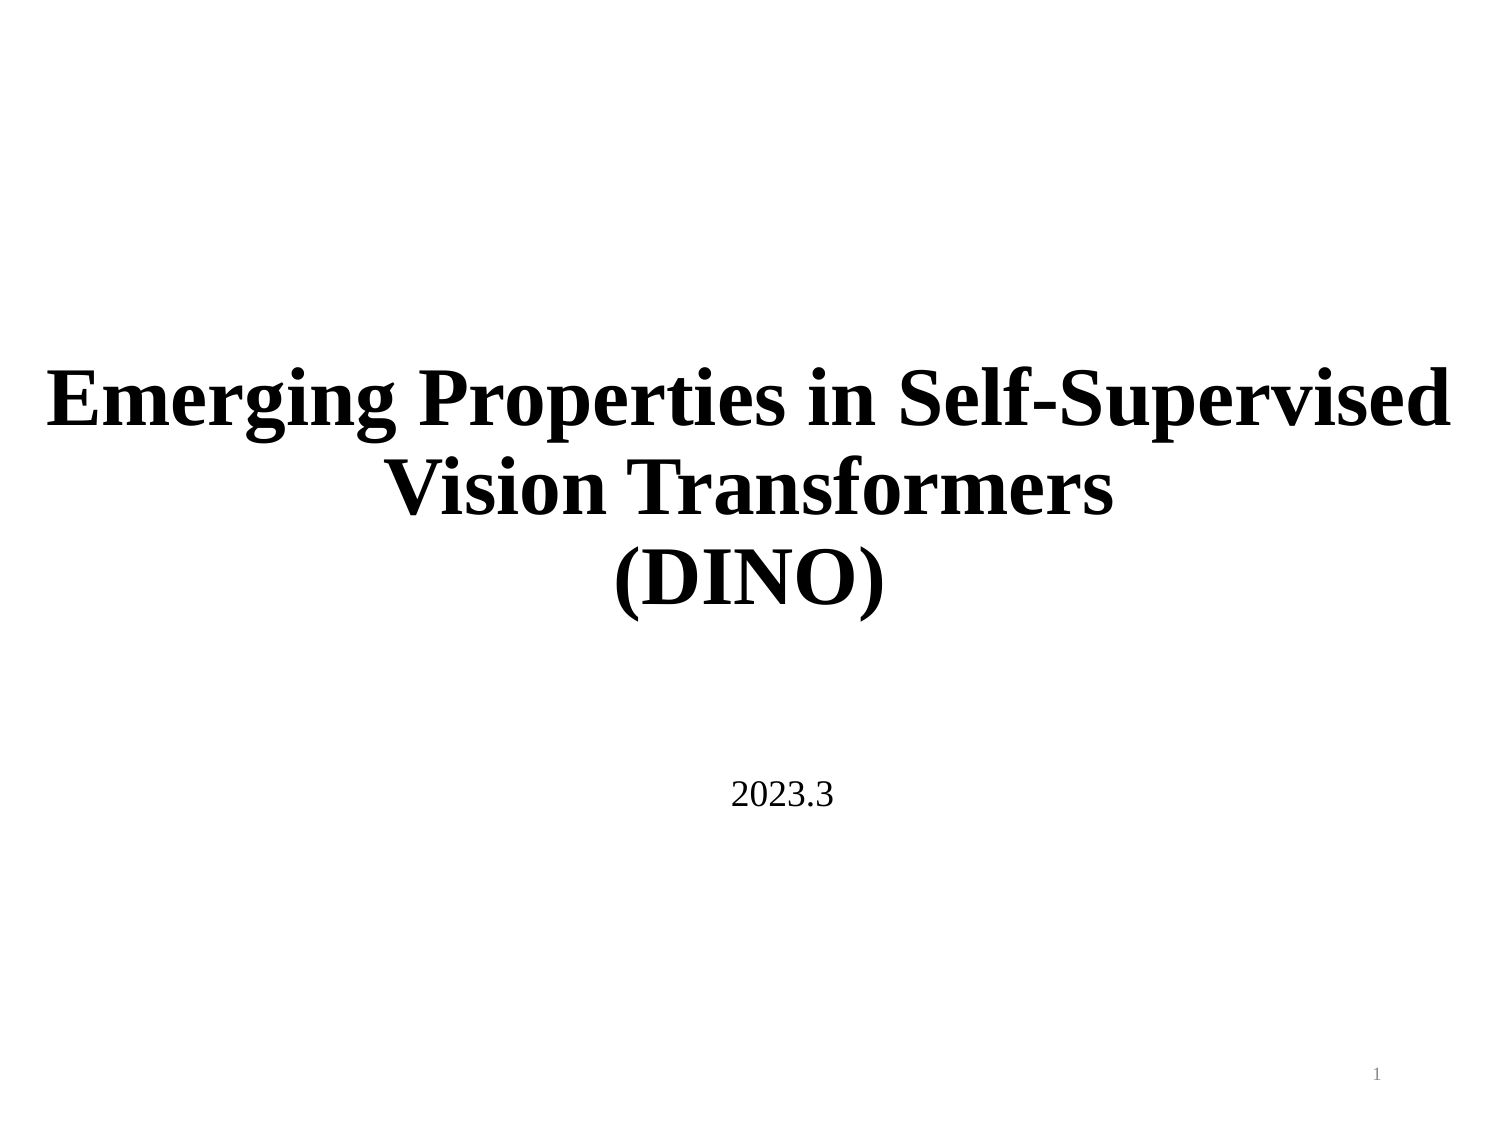

# Emerging Properties in Self-Supervised Vision Transformers (DINO)
2023.3
1